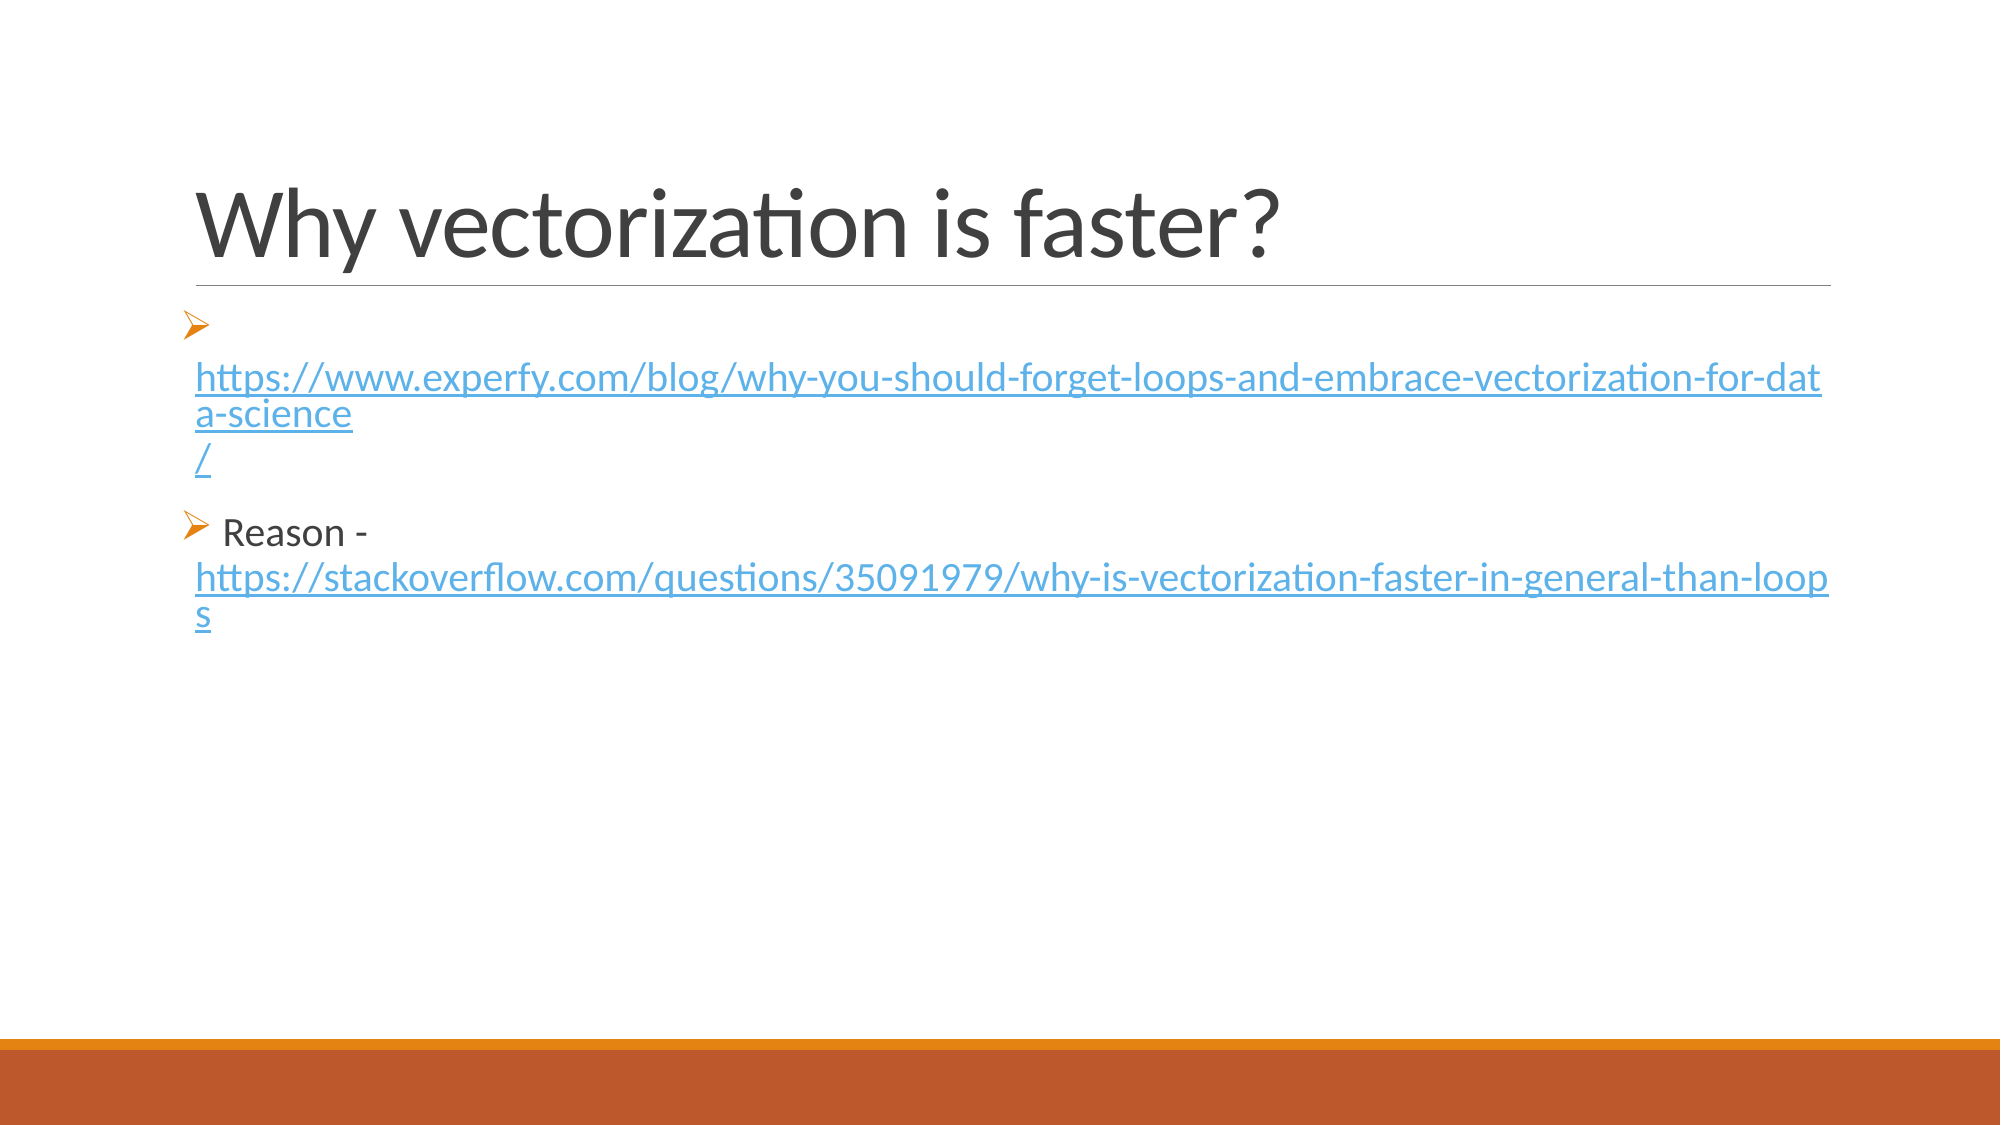

# Why vectorization is faster?
 https://www.experfy.com/blog/why-you-should-forget-loops-and-embrace-vectorization-for-data-science/
 Reason - https://stackoverflow.com/questions/35091979/why-is-vectorization-faster-in-general-than-loops